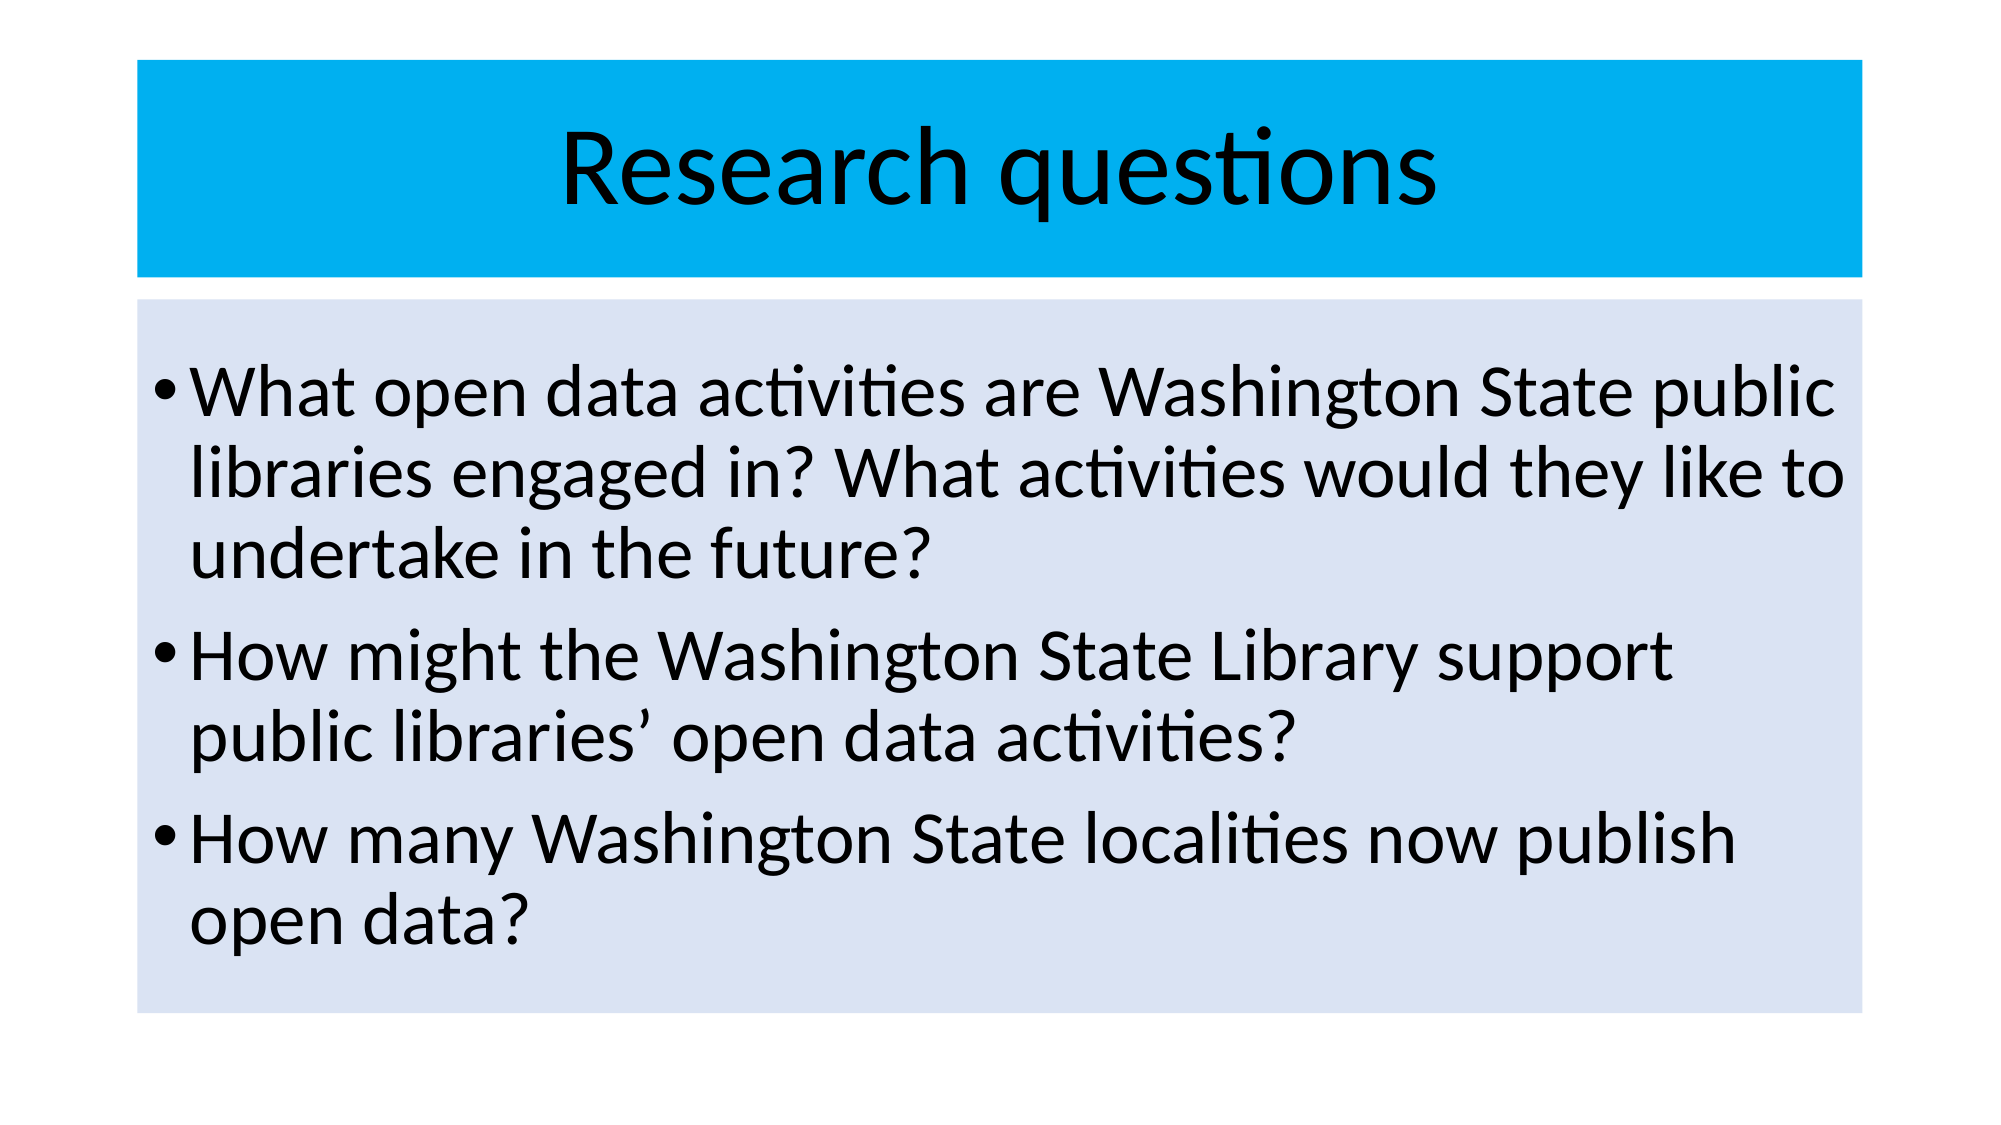

# Research questions
What open data activities are Washington State public libraries engaged in? What activities would they like to undertake in the future?
How might the Washington State Library support public libraries’ open data activities?
How many Washington State localities now publish open data?